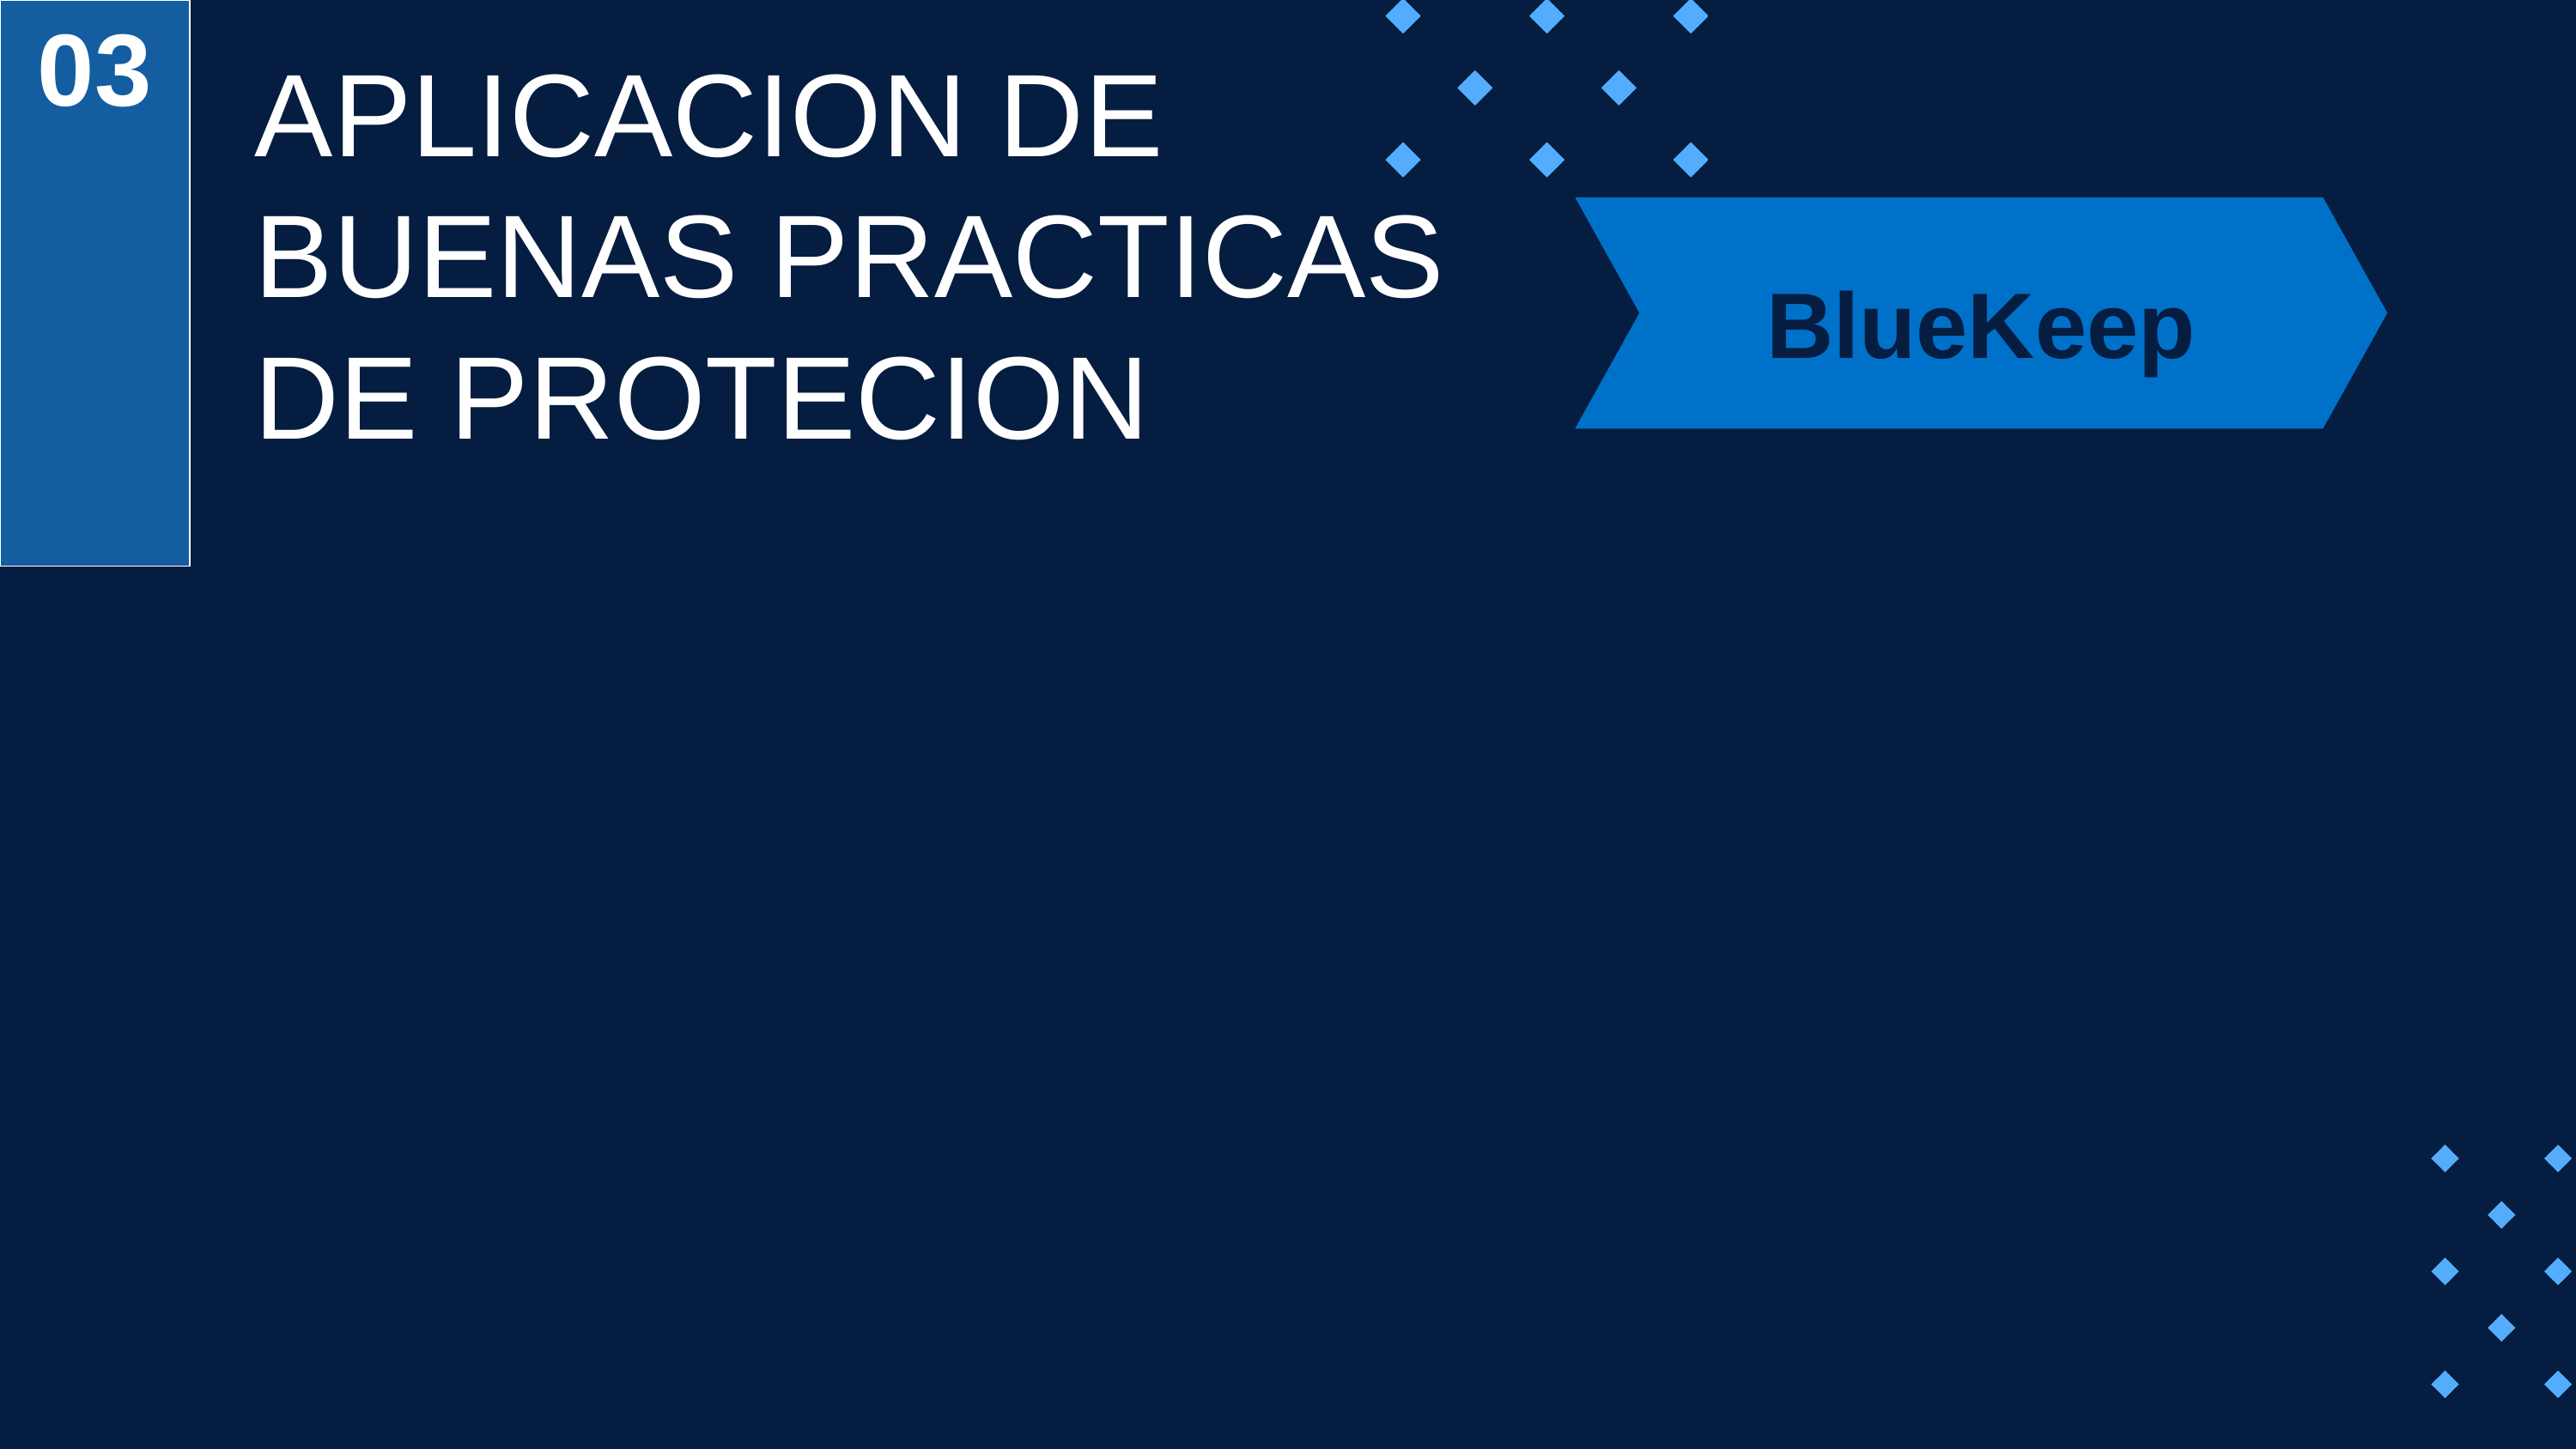

03
APLICACION DE BUENAS PRACTICAS DE PROTECION

BlueKeep